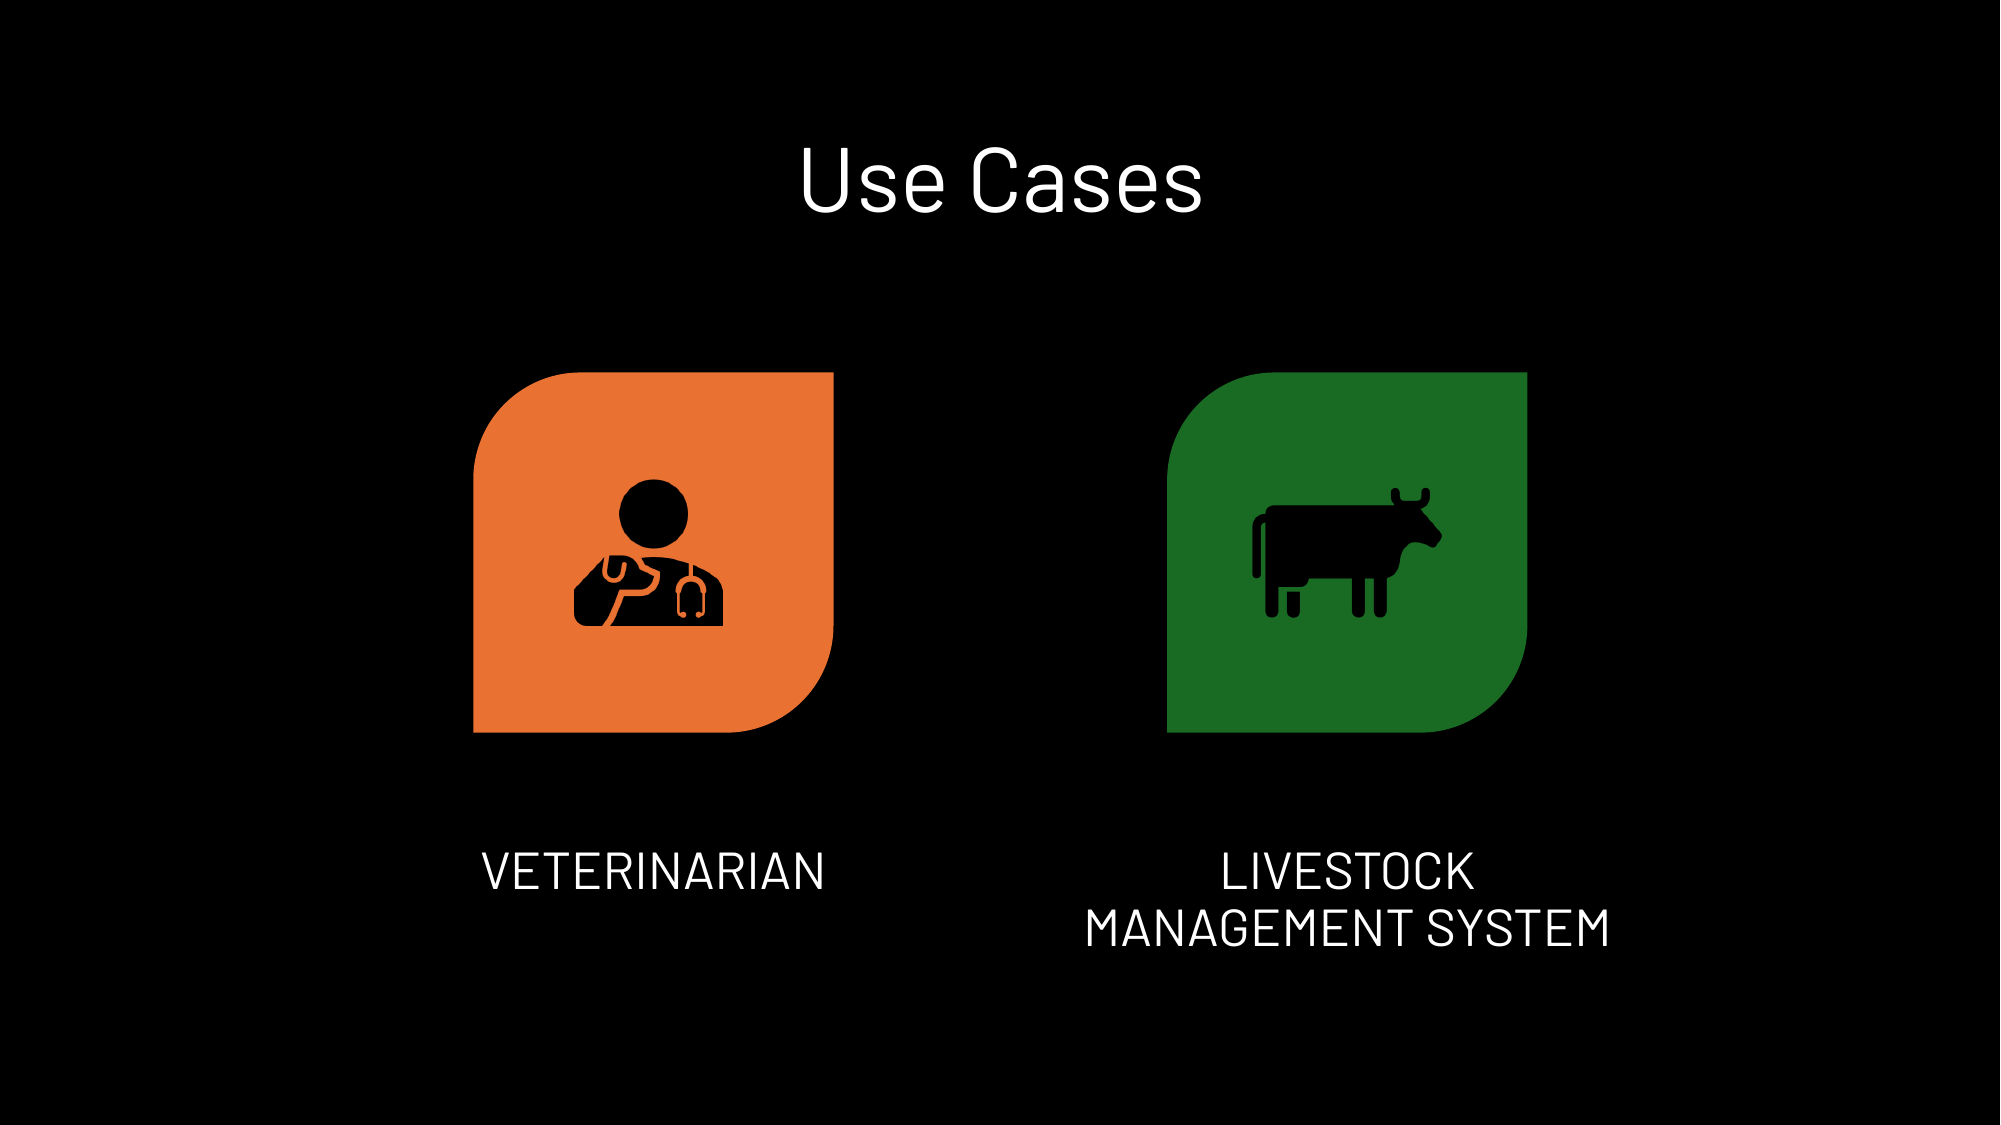

# Use Cases
Veterinarian
Livestock Management System